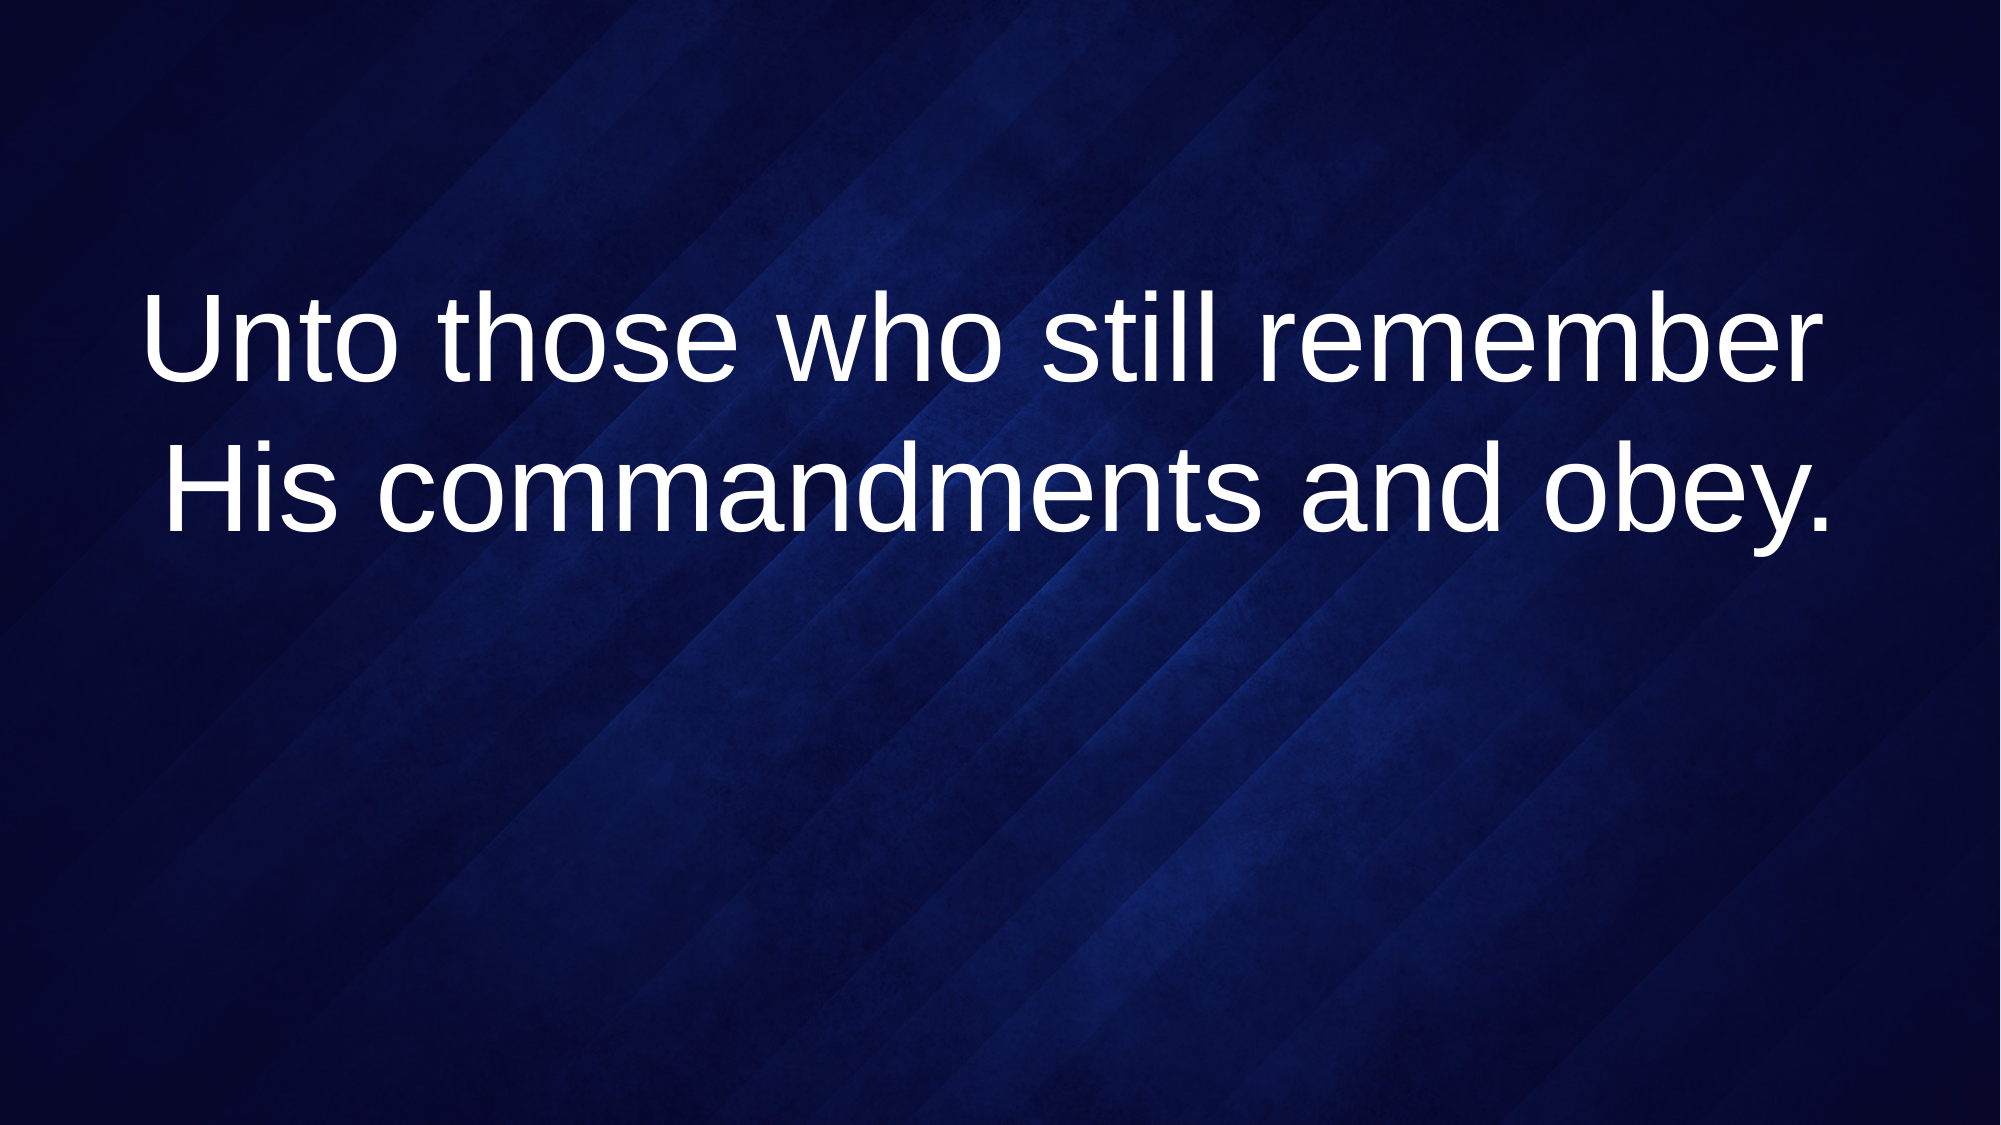

# Unto those who still remember His commandments and obey.